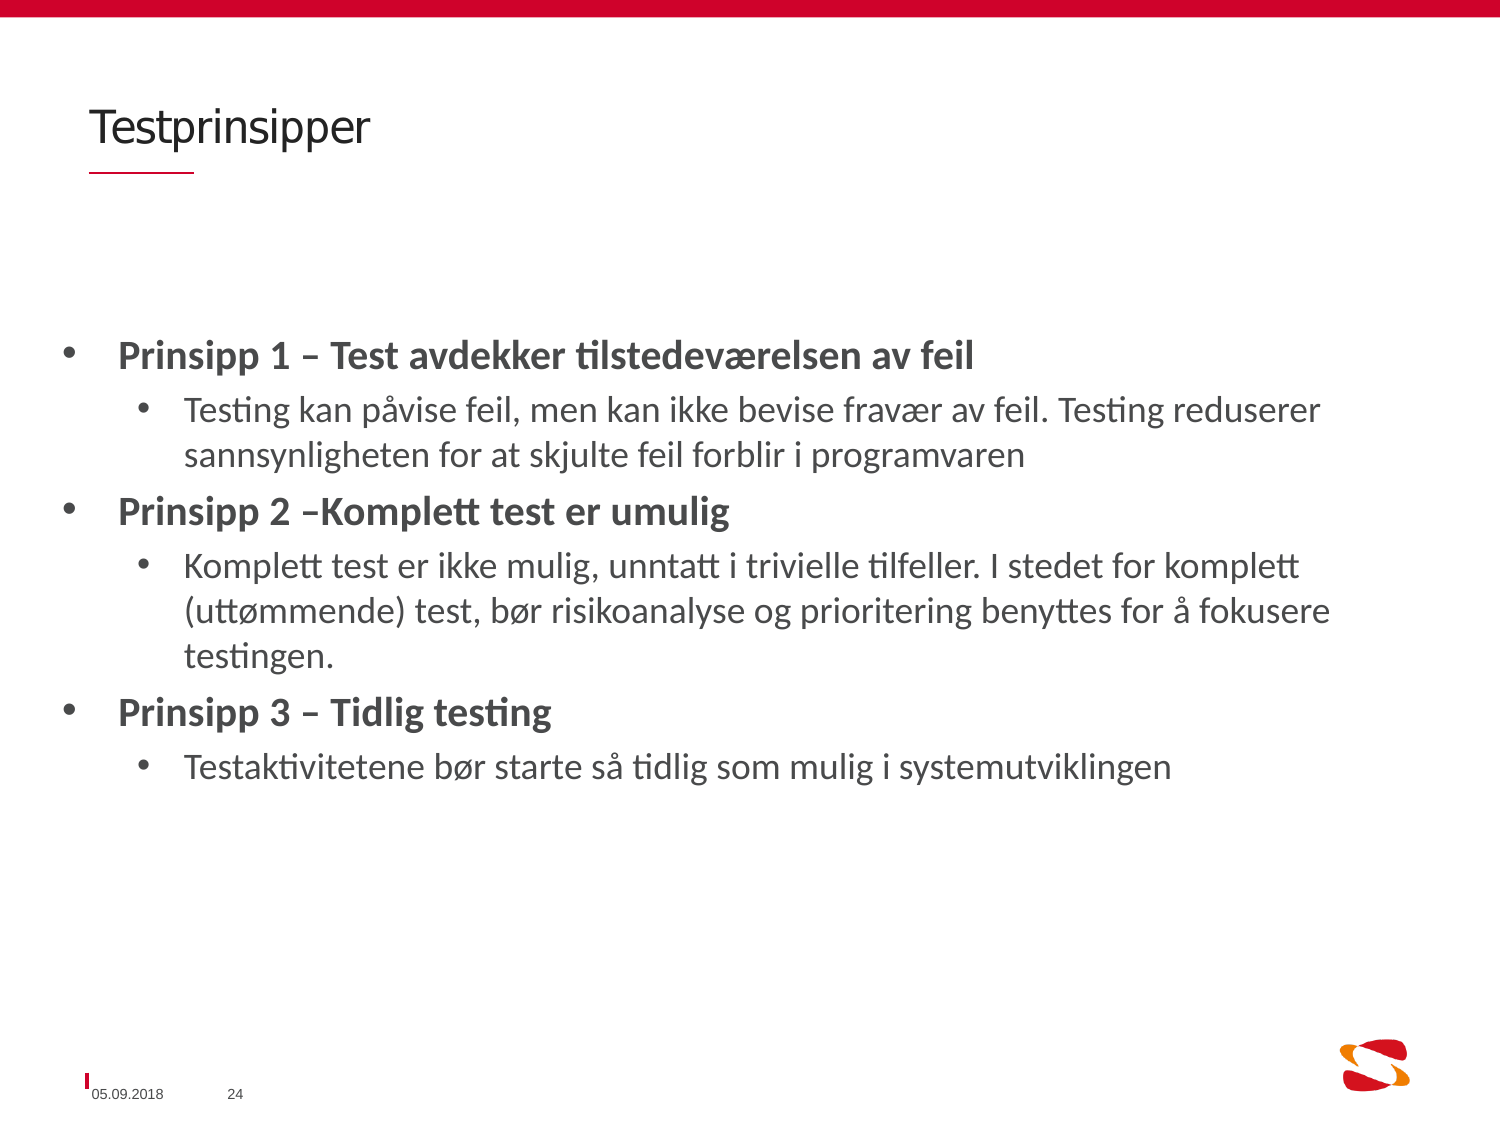

# Testprinsipper
Prinsipp 1 – Test avdekker tilstedeværelsen av feil
Testing kan påvise feil, men kan ikke bevise fravær av feil. Testing reduserer sannsynligheten for at skjulte feil forblir i programvaren
Prinsipp 2 –Komplett test er umulig
Komplett test er ikke mulig, unntatt i trivielle tilfeller. I stedet for komplett (uttømmende) test, bør risikoanalyse og prioritering benyttes for å fokusere testingen.
Prinsipp 3 – Tidlig testing
Testaktivitetene bør starte så tidlig som mulig i systemutviklingen

05.09.2018
24